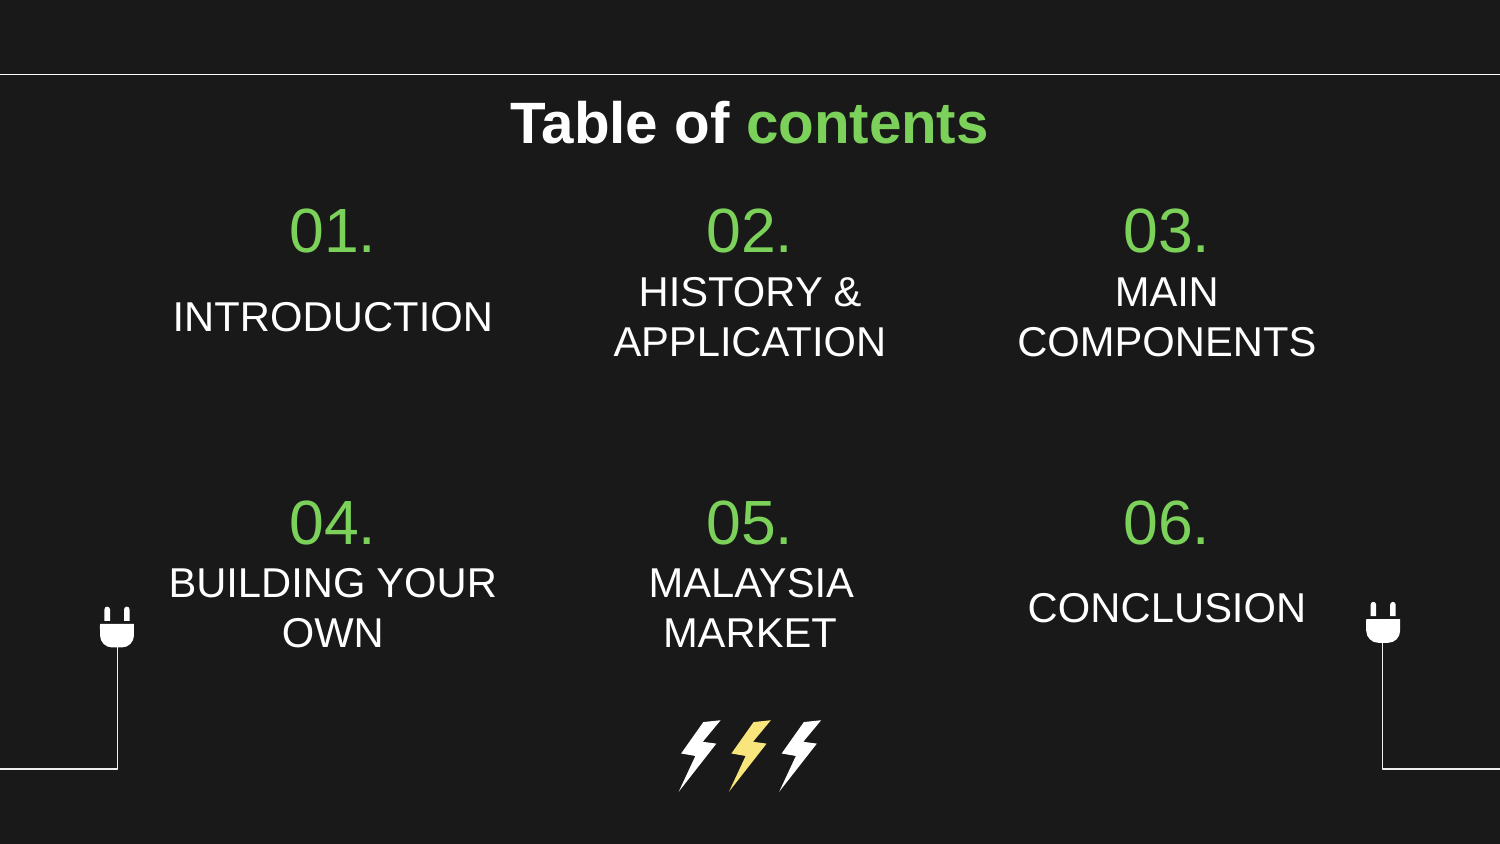

Table of contents
01.
02.
03.
# INTRODUCTION
HISTORY & APPLICATION
MAIN COMPONENTS
04.
05.
06.
BUILDING YOUR OWN
MALAYSIA MARKET
CONCLUSION